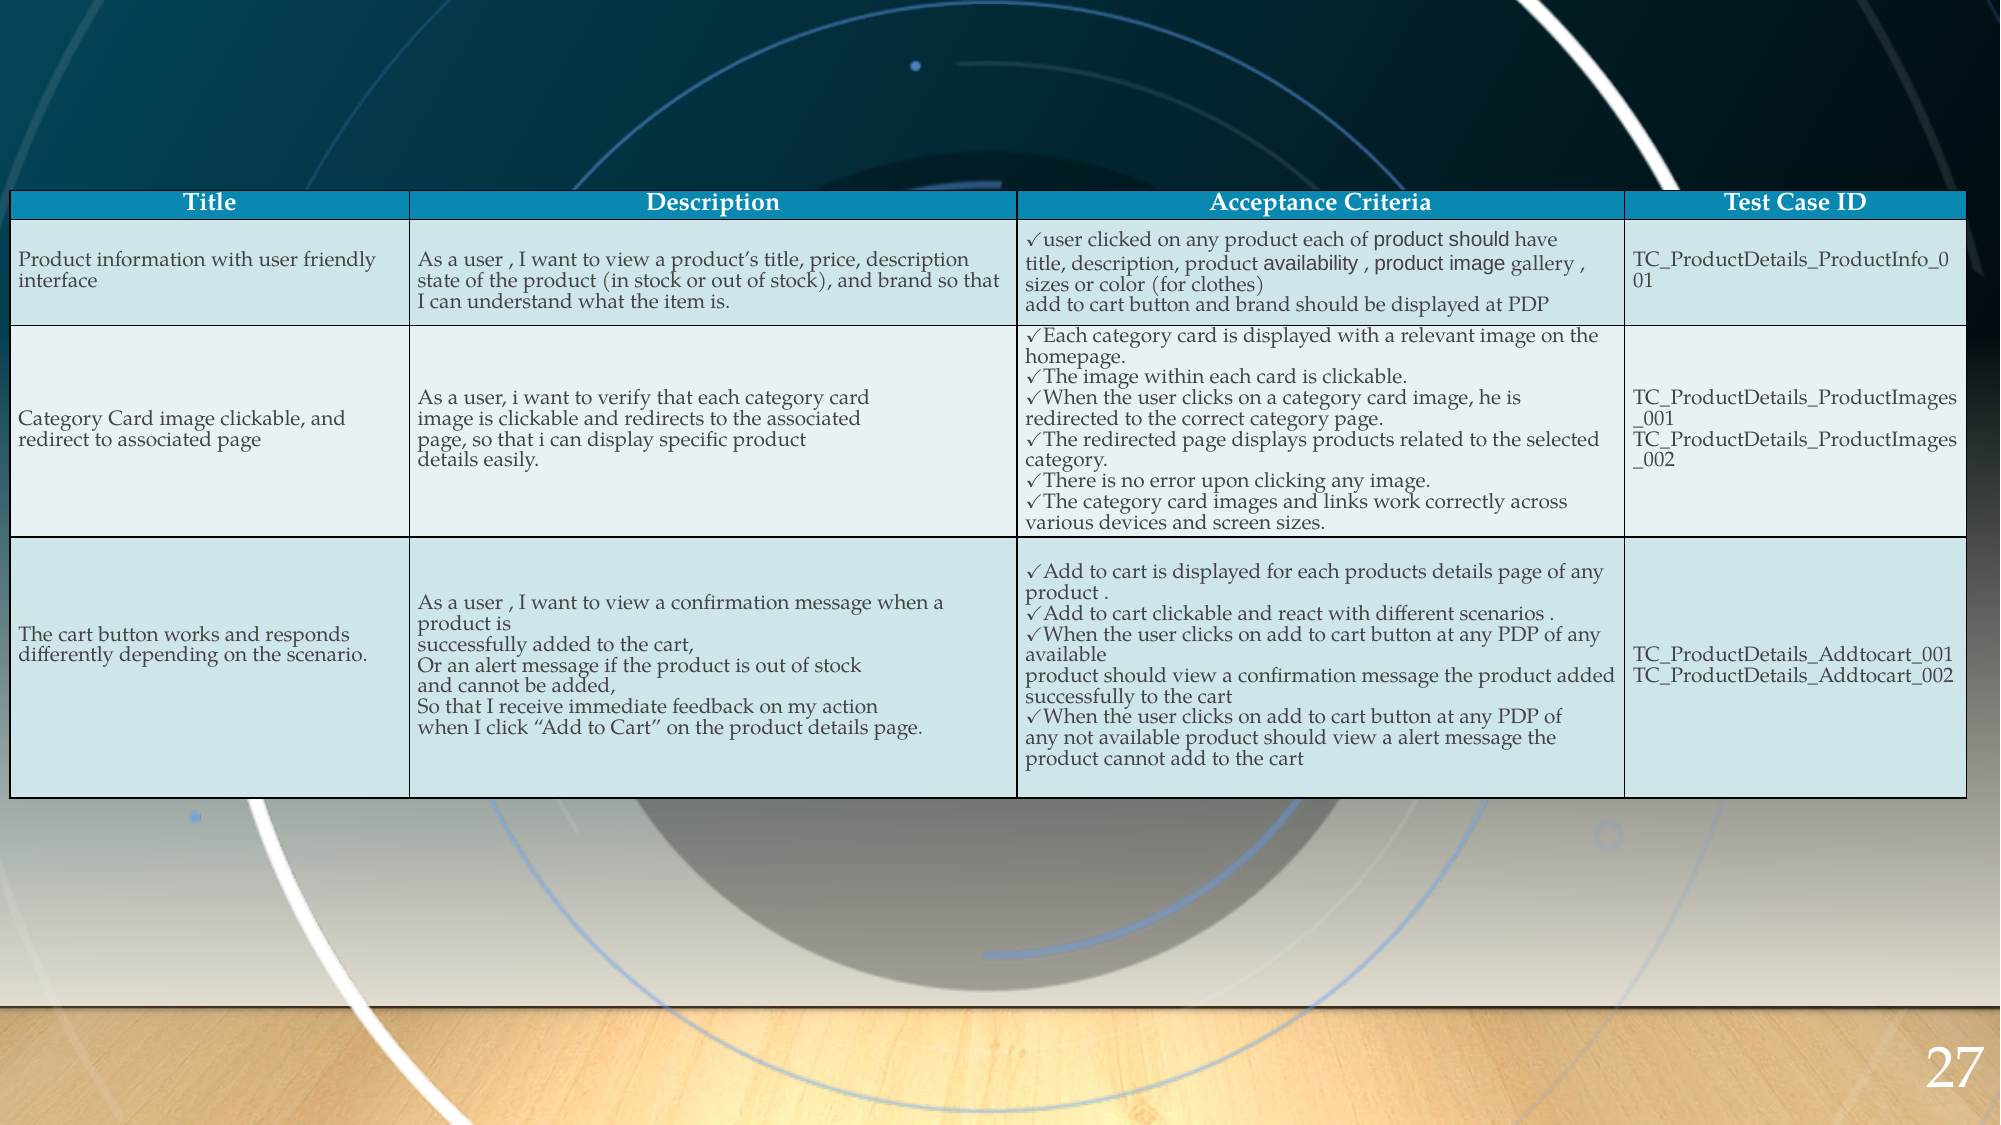

| Title | Description | Acceptance Criteria | Test Case ID |
| --- | --- | --- | --- |
| Product information with user friendly interface | As a user , I want to view a product’s title, price, description state of the product (in stock or out of stock), and brand so that I can understand what the item is. | ✓user clicked on any product each of product should have title, description, product availability , product image gallery , sizes or color (for clothes) add to cart button and brand should be displayed at PDP | TC\_ProductDetails\_ProductInfo\_001 |
| Category Card image clickable, and redirect to associated page | As a user, i want to verify that each category card image is clickable and redirects to the associated page, so that i can display specific product details easily. | ✓Each category card is displayed with a relevant image on the homepage. ✓The image within each card is clickable. ✓When the user clicks on a category card image, he is redirected to the correct category page. ✓The redirected page displays products related to the selected category. ✓There is no error upon clicking any image. ✓The category card images and links work correctly across various devices and screen sizes. | TC\_ProductDetails\_ProductImages\_001 TC\_ProductDetails\_ProductImages\_002 |
| The cart button works and responds differently depending on the scenario. | As a user , I want to view a confirmation message when a product is successfully added to the cart, Or an alert message if the product is out of stock and cannot be added, So that I receive immediate feedback on my action when I click “Add to Cart” on the product details page. | ✓Add to cart is displayed for each products details page of any product . ✓Add to cart clickable and react with different scenarios . ✓When the user clicks on add to cart button at any PDP of any available product should view a confirmation message the product added successfully to the cart ✓When the user clicks on add to cart button at any PDP of any not available product should view a alert message the product cannot add to the cart | TC\_ProductDetails\_Addtocart\_001 TC\_ProductDetails\_Addtocart\_002 |
27